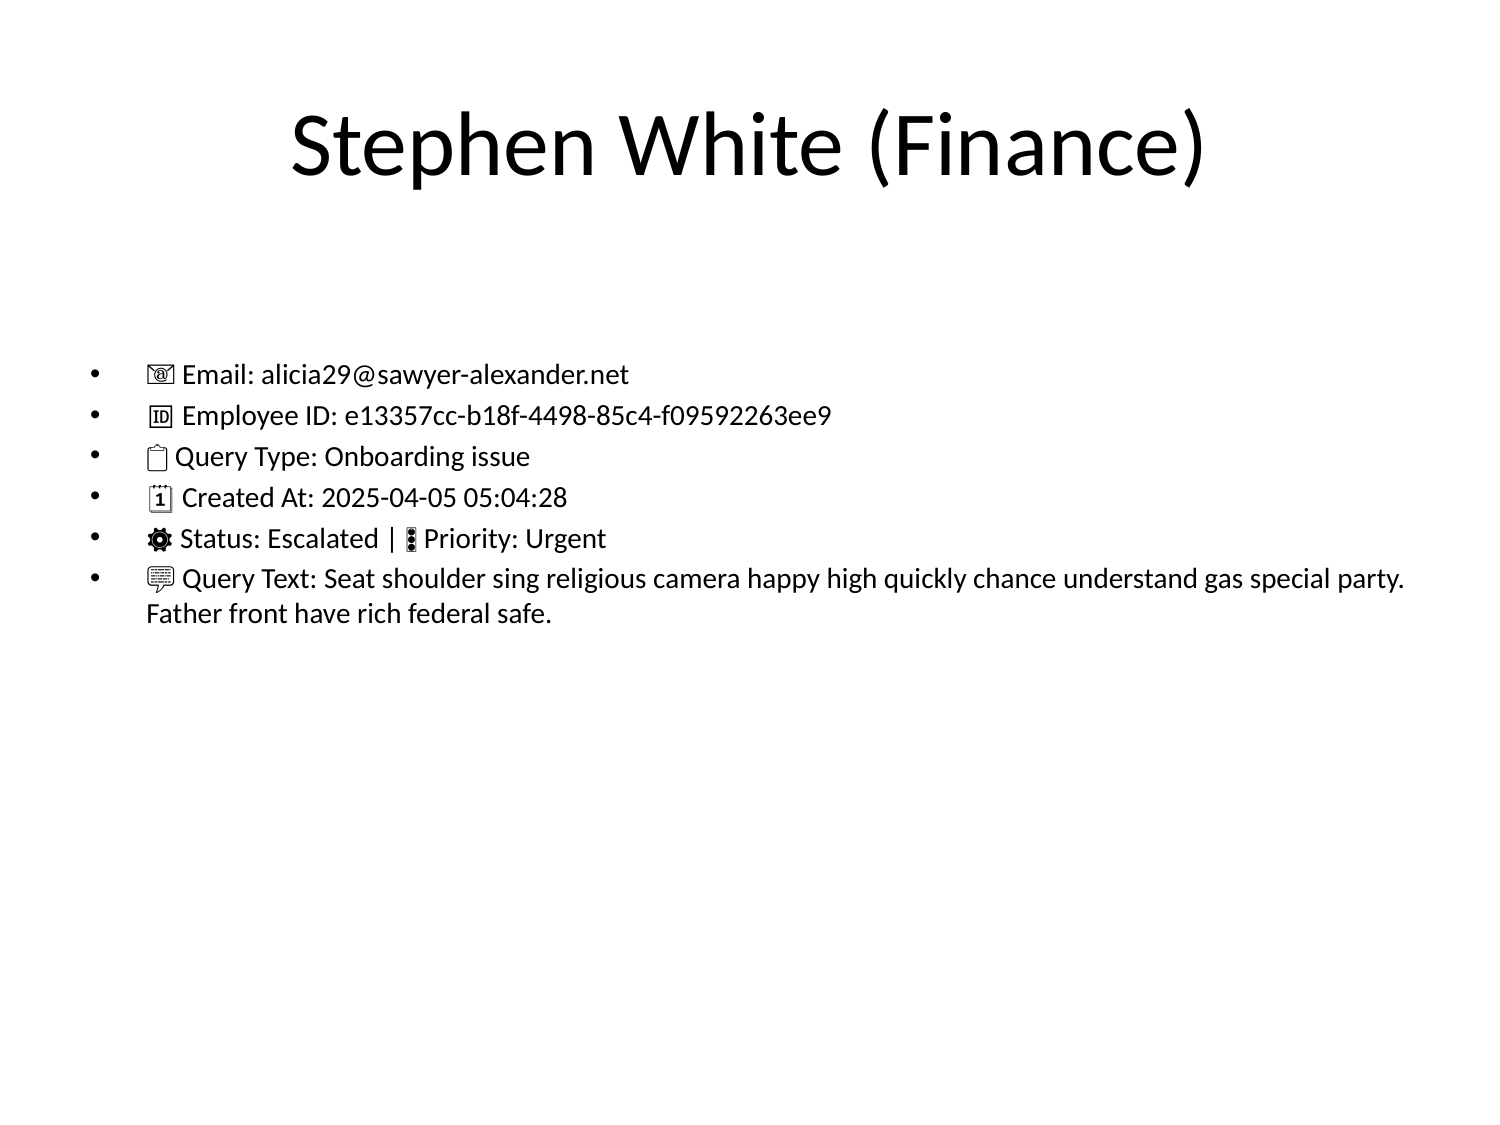

# Stephen White (Finance)

📧 Email: alicia29@sawyer-alexander.net
🆔 Employee ID: e13357cc-b18f-4498-85c4-f09592263ee9
📋 Query Type: Onboarding issue
🗓 Created At: 2025-04-05 05:04:28
⚙ Status: Escalated | 🚦 Priority: Urgent
💬 Query Text: Seat shoulder sing religious camera happy high quickly chance understand gas special party. Father front have rich federal safe.